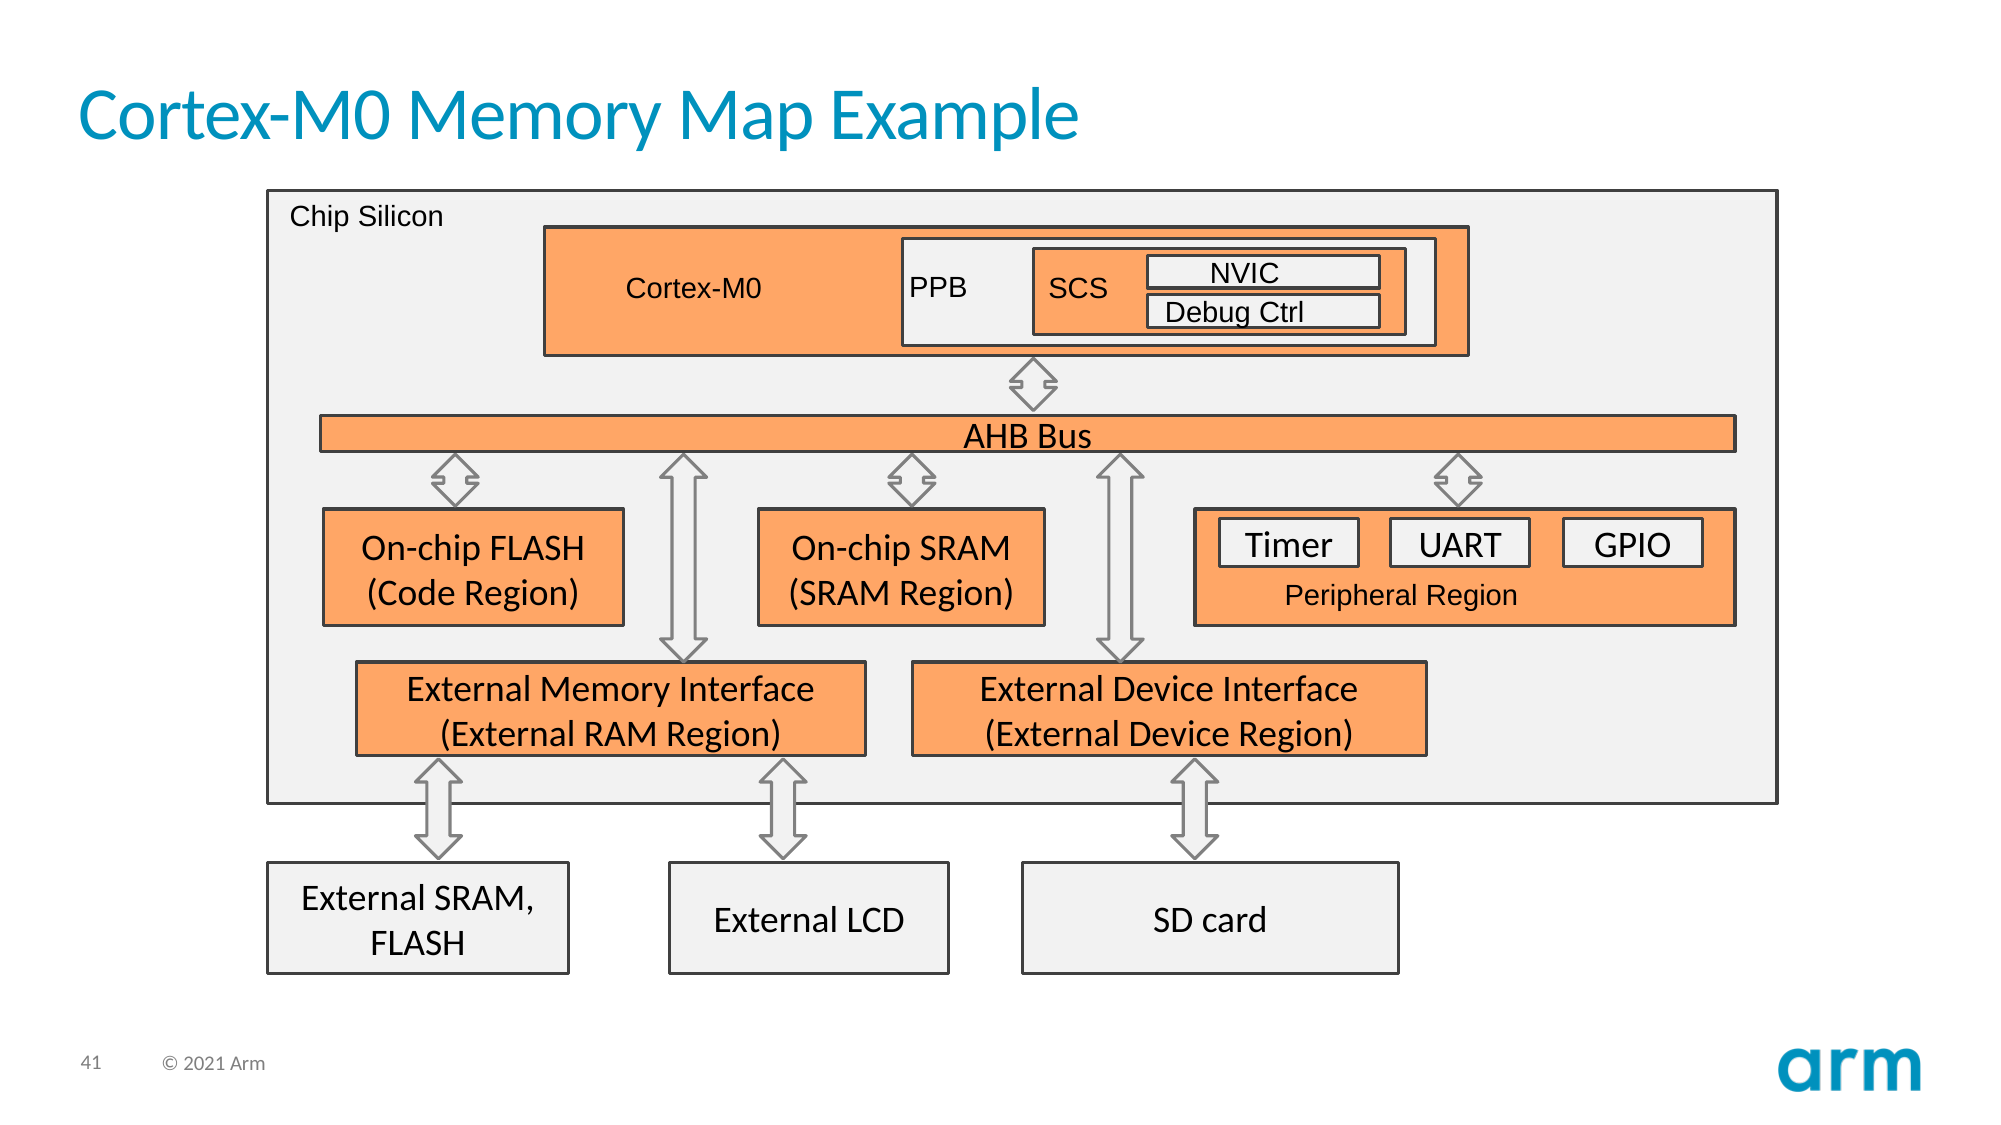

# Cortex-M0 Memory Map Example

Chip Silicon

NVIC

PPB
Cortex-M0
SCS
Debug Ctrl

AHB Bus

On-chip FLASH
(Code Region)
On-chip SRAM
(SRAM Region)

Timer
UART
GPIO
Peripheral Region
External Memory Interface
(External RAM Region)
External Device Interface
(External Device Region)

External SRAM,
FLASH
External LCD
SD card